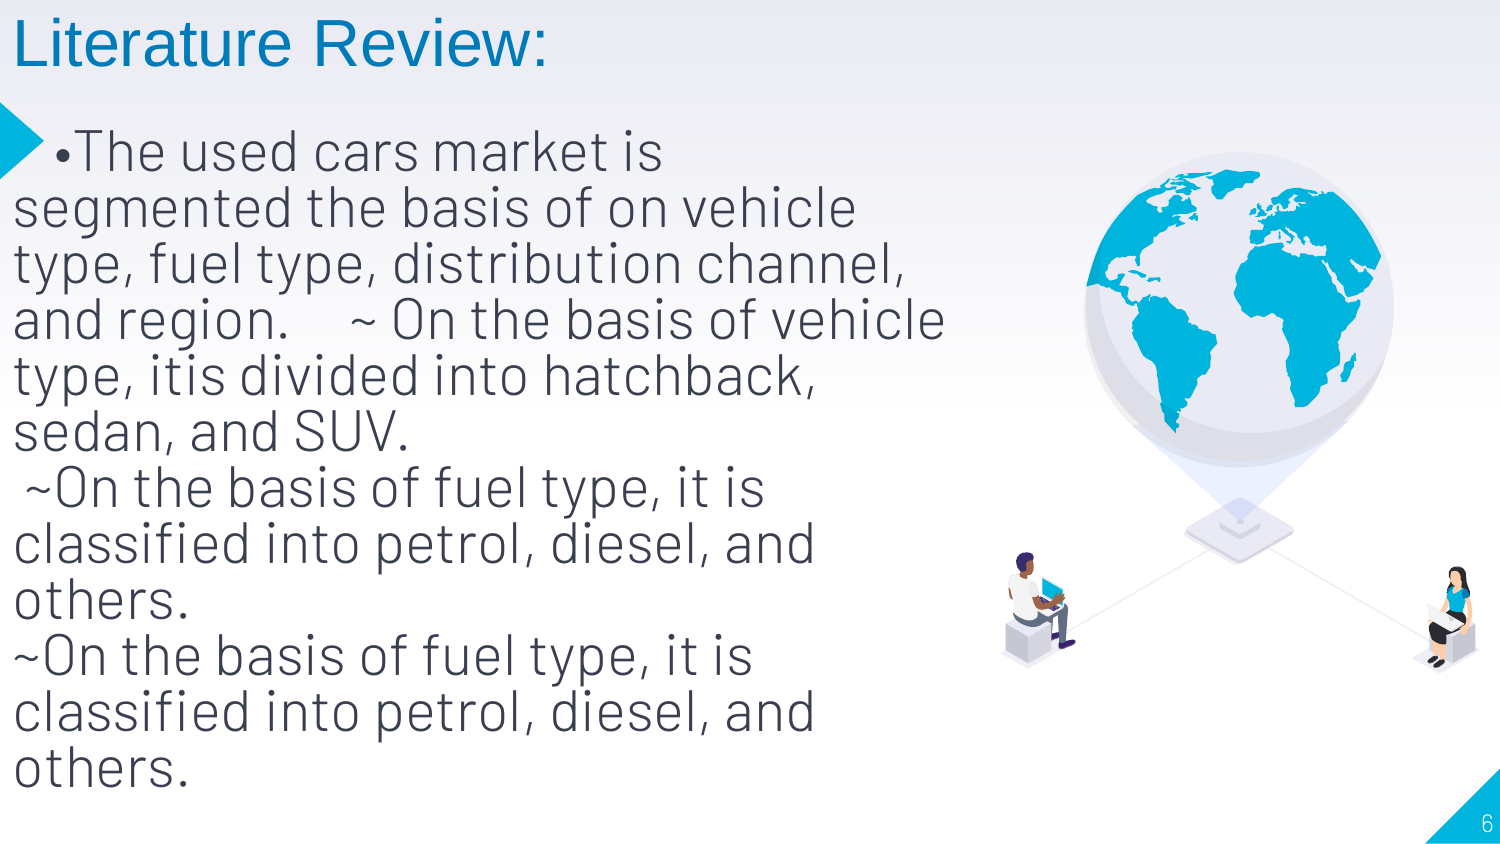

# Literature Review: •The used cars market is segmented the basis of on vehicle type, fuel type, distribution channel, and region.     ~ On the basis of vehicle type, itis divided into hatchback, sedan, and SUV. ~On the basis of fuel type, it is     classified into petrol, diesel, and others. ~On the basis of fuel type, it is classified into petrol, diesel, and others.

6